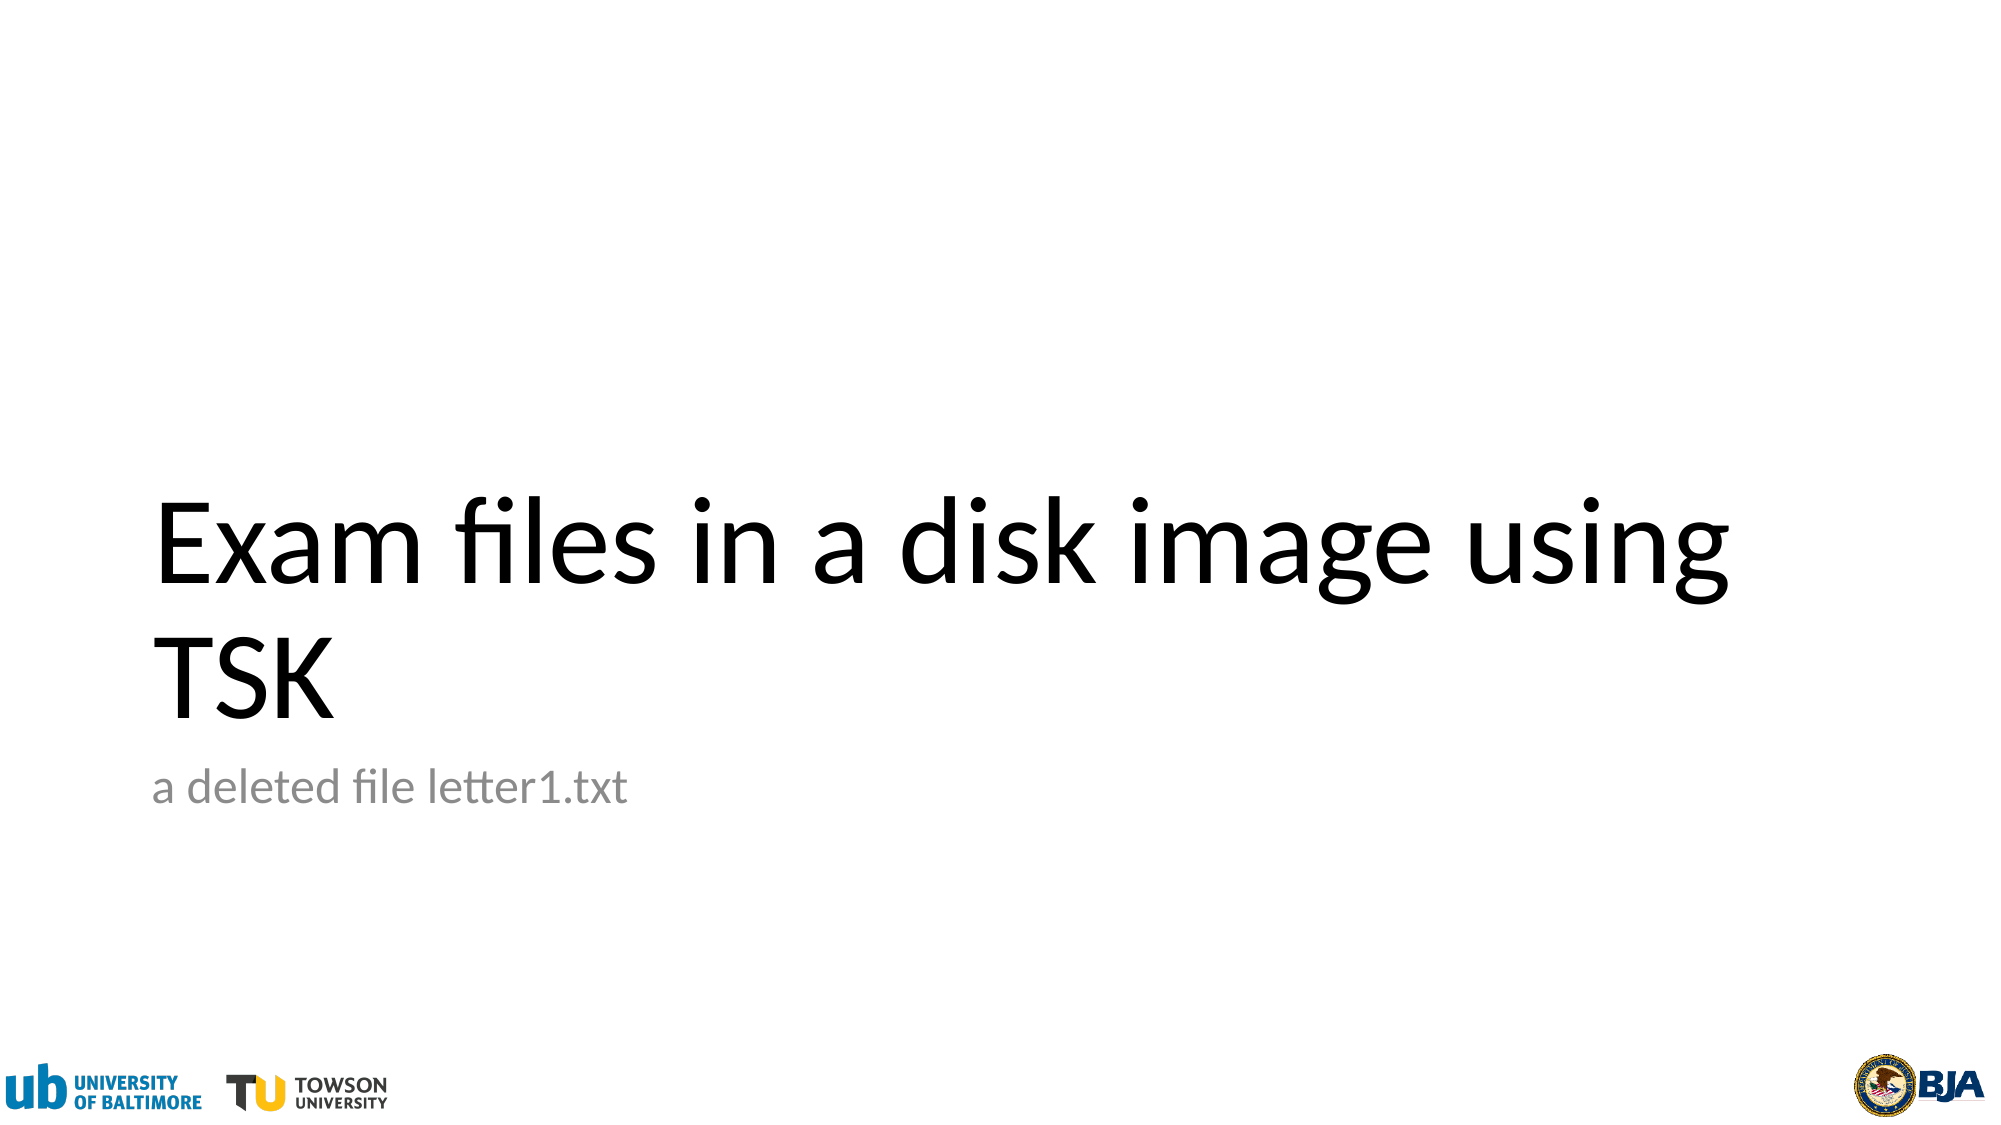

# Exam files in a disk image using TSK
a deleted file letter1.txt